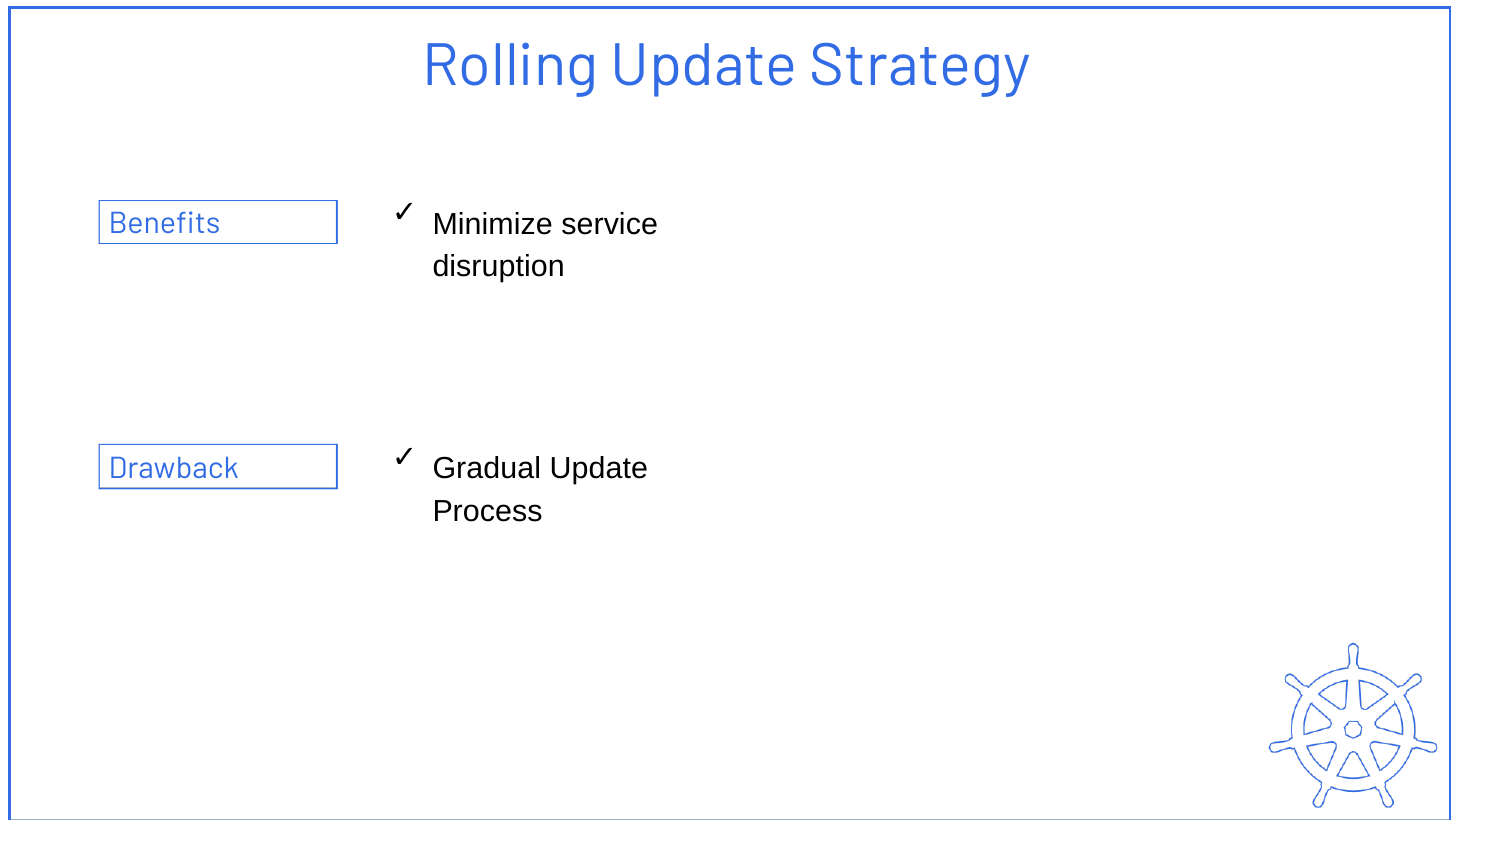

Rolling Update Strategy
✓
Benefits
Minimize service disruption
✓
Drawback
Gradual Update Process